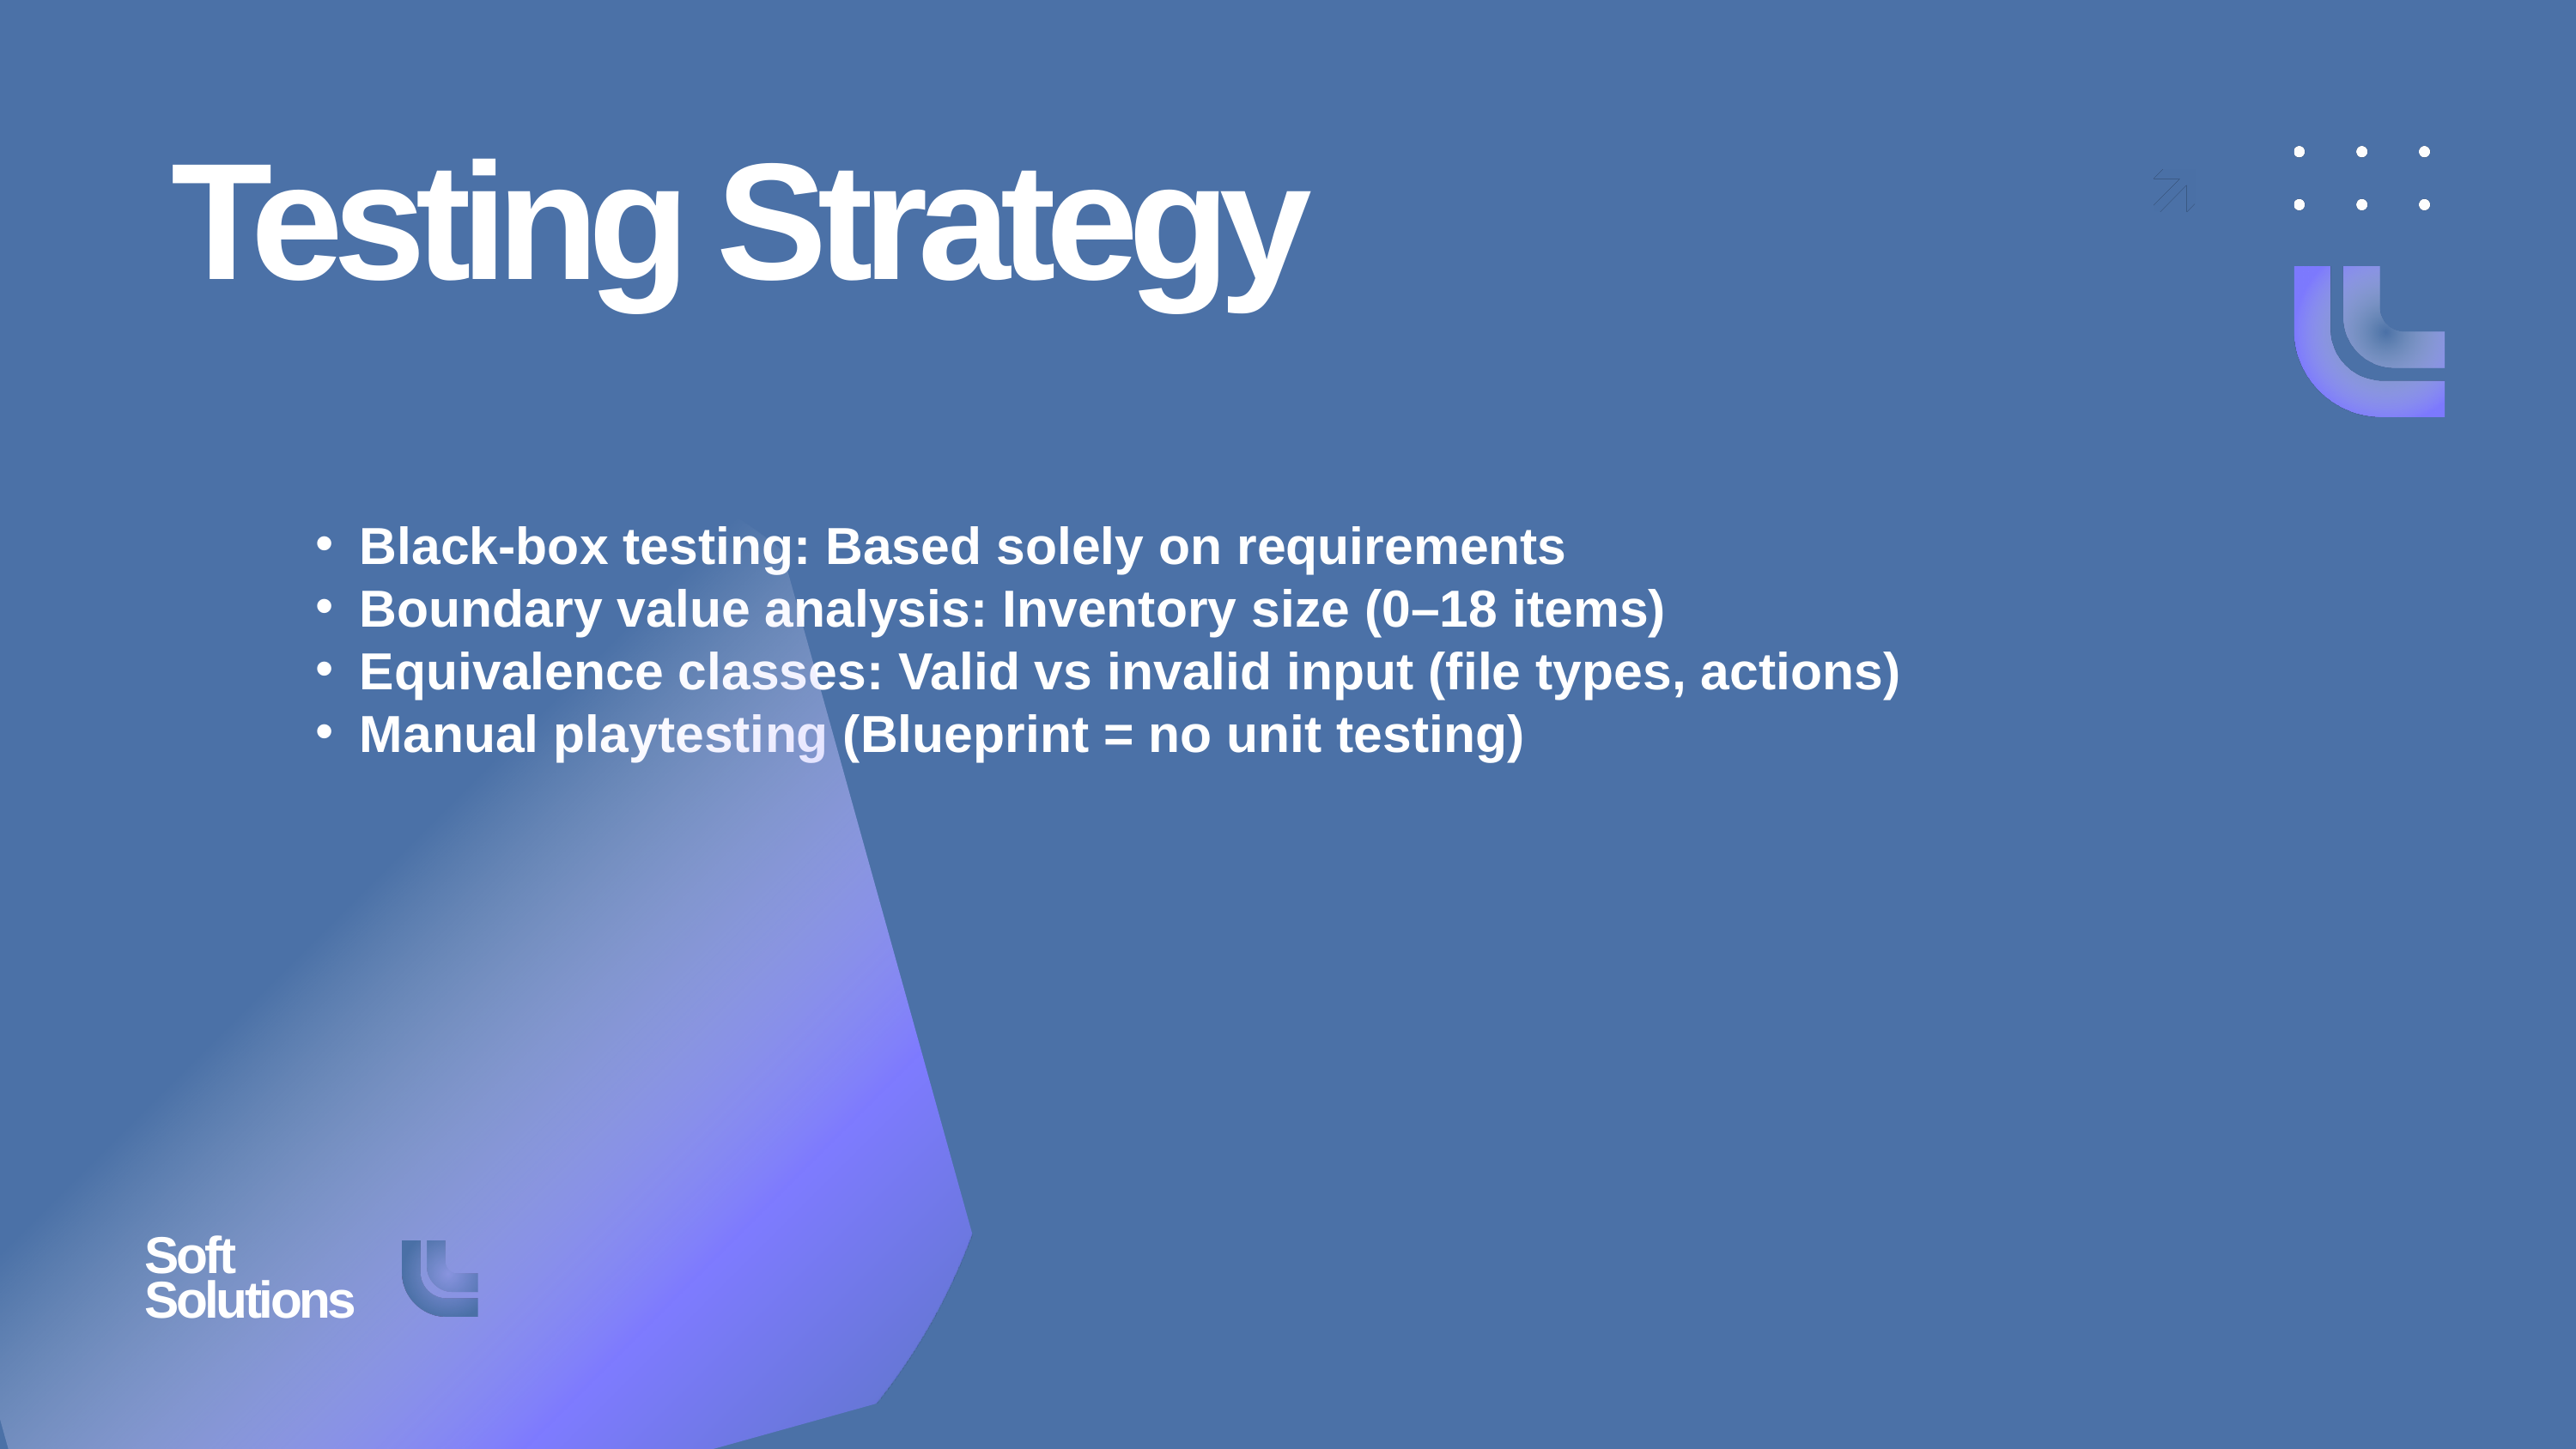

Testing Strategy

Black-box testing: Based solely on requirements
Boundary value analysis: Inventory size (0–18 items)
Equivalence classes: Valid vs invalid input (file types, actions)
Manual playtesting (Blueprint = no unit testing)

Soft
Solutions